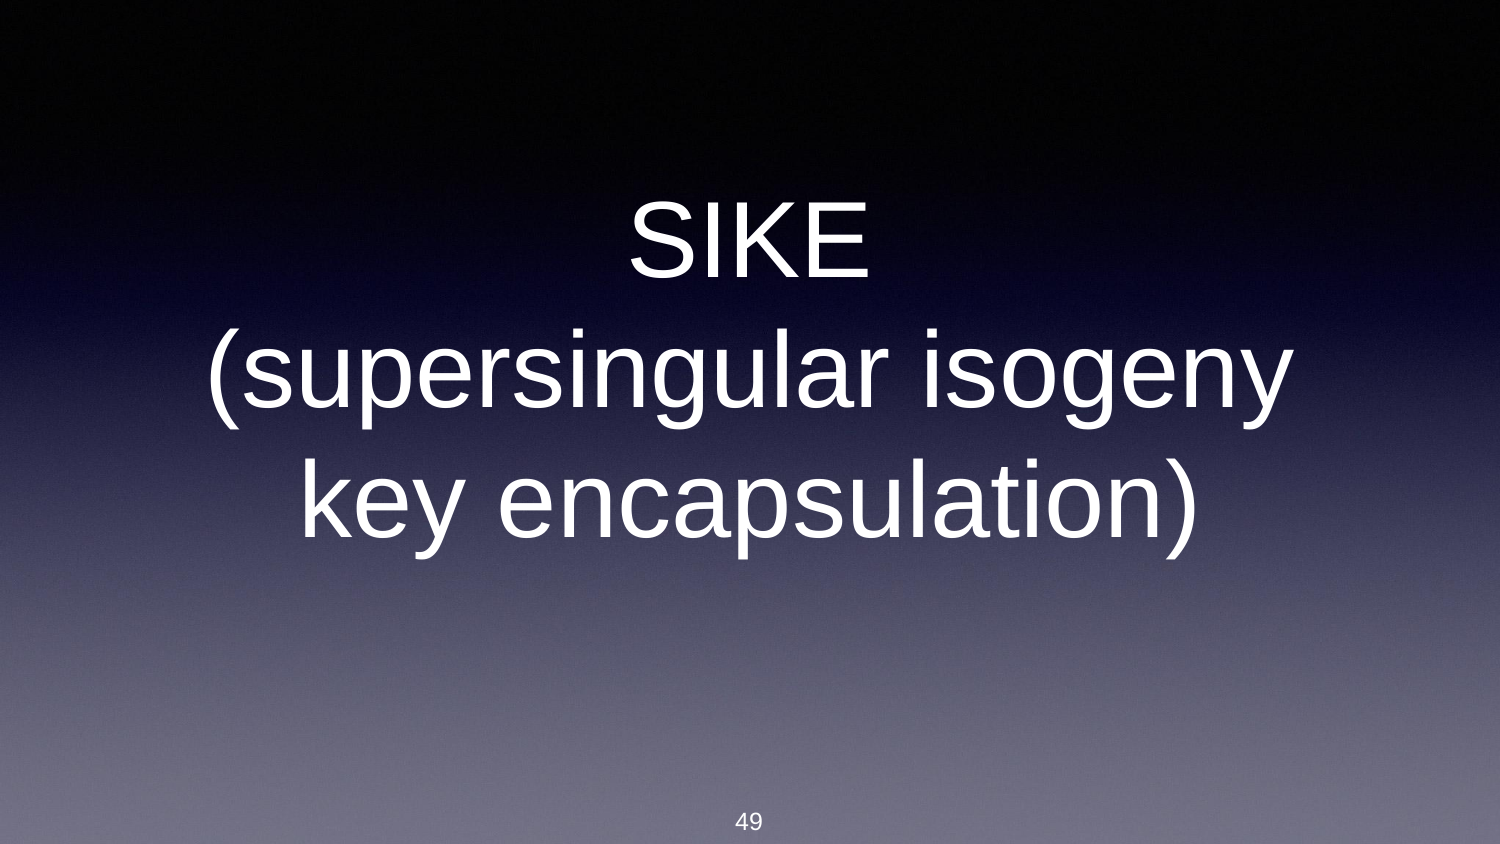

# SIKE
(supersingular isogeny key encapsulation)
49